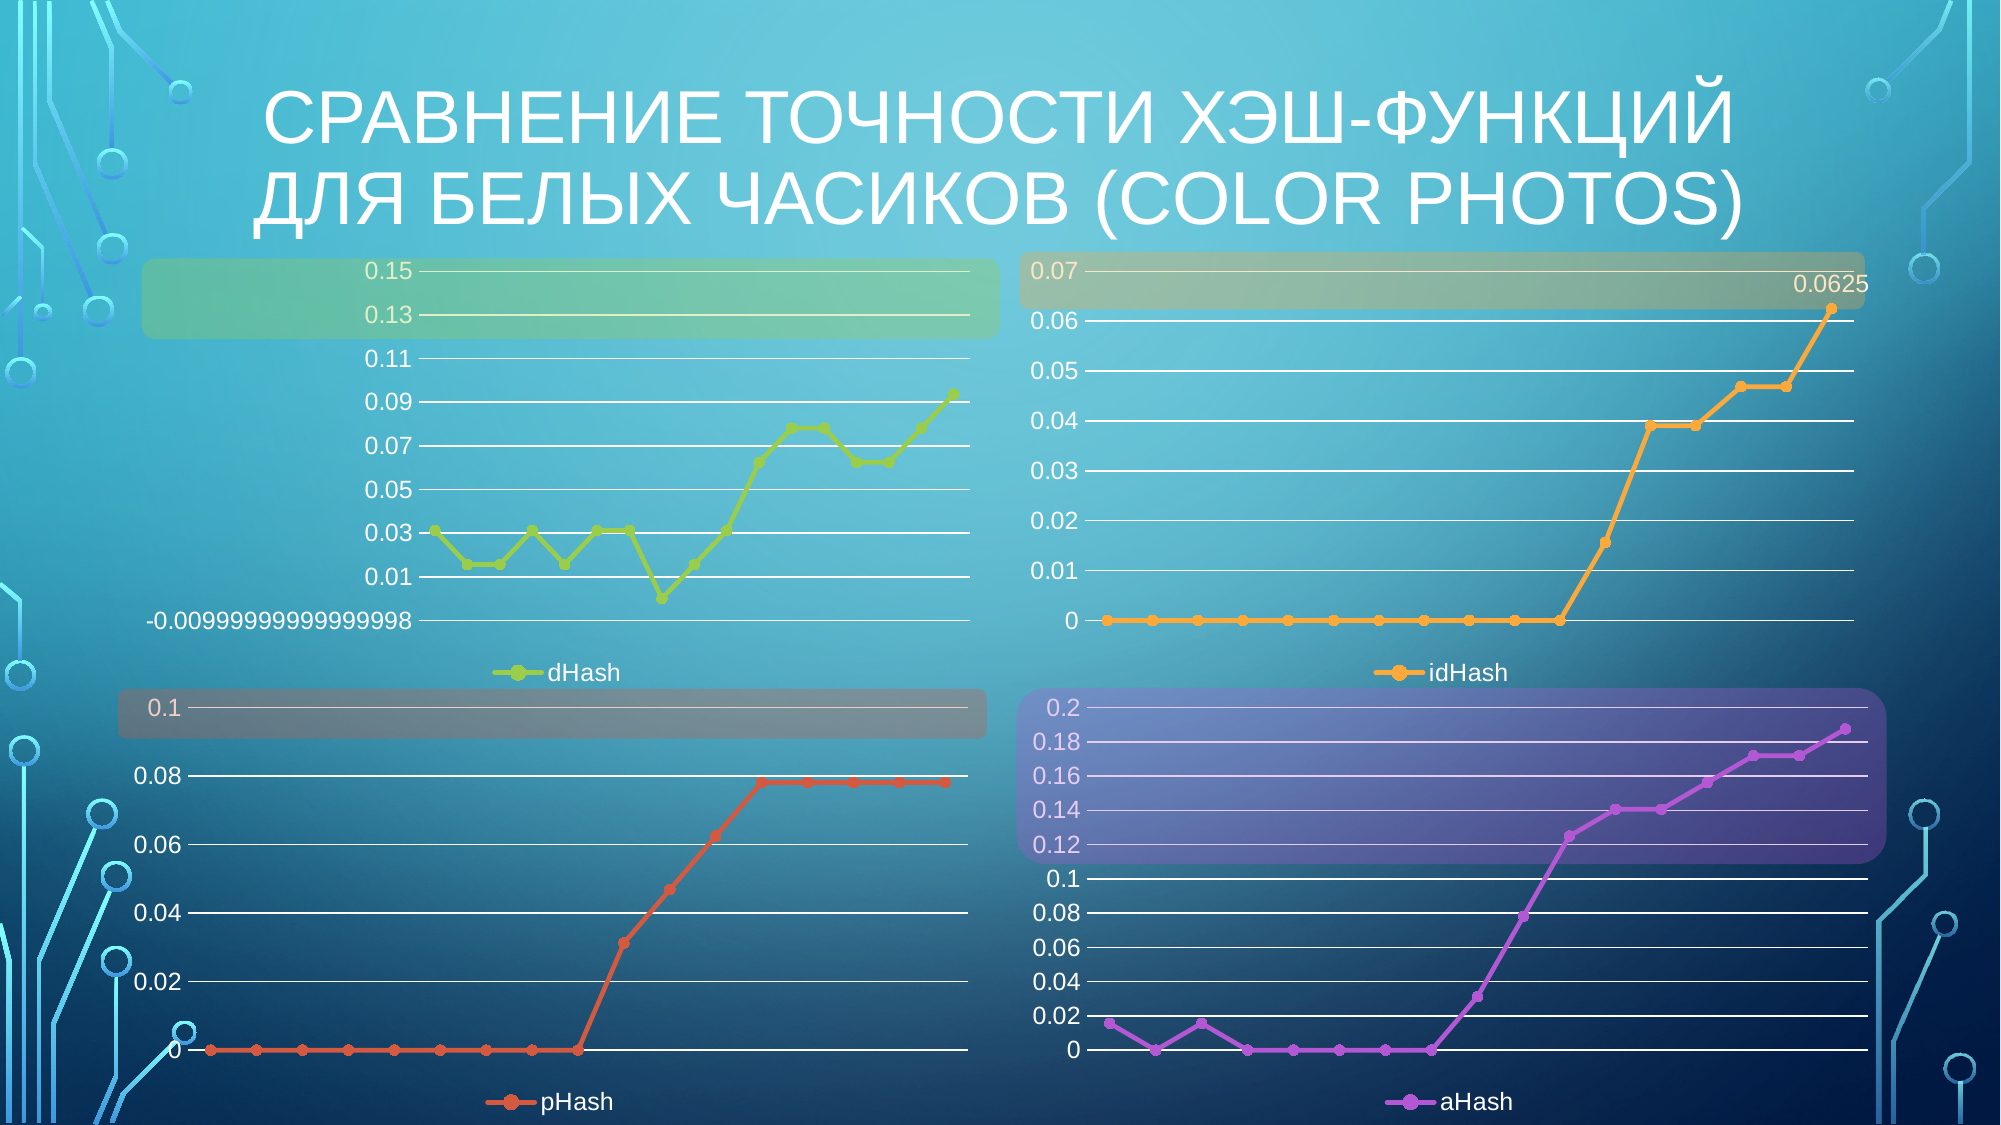

# Сравнение точности хэш-функций Для белых часиков (color photos)

### Chart

| Category | idHash |
|---|---|
| "white_col_4.jpg" | 0.0 |
| "white_col_5.jpg" | 0.0 |
| "white_col_6.jpg" | 0.0 |
| "white_col_7.jpg" | 0.0 |
| "white_col_8.jpg" | 0.0 |
| "white_col_9.jpg" | 0.0 |
| "white_col_10.jpg" | 0.0 |
| "white_col_11.jpg" | 0.0 |
| "white_col_12.jpg" | 0.0 |
| "white_col_13.jpg" | 0.0 |
| "white_col_14.jpg" | 0.0 |
| "white_col_15.jpg" | 0.015625 |
| "white_col_16.jpg" | 0.0390625 |
| "white_col_17.jpg" | 0.0390625 |
| "white_col_18.jpg" | 0.046875 |
| "white_col_19.jpg" | 0.046875 |
| "white_col_20.jpg" | 0.0625 |

### Chart

| Category | dHash |
|---|---|
| "white_col_4.jpg" | 0.03125 |
| "white_col_5.jpg" | 0.015625 |
| "white_col_6.jpg" | 0.015625 |
| "white_col_7.jpg" | 0.03125 |
| "white_col_8.jpg" | 0.015625 |
| "white_col_9.jpg" | 0.03125 |
| "white_col_10.jpg" | 0.03125 |
| "white_col_11.jpg" | 0.0 |
| "white_col_12.jpg" | 0.015625 |
| "white_col_13.jpg" | 0.03125 |
| "white_col_14.jpg" | 0.0625 |
| "white_col_15.jpg" | 0.078125 |
| "white_col_16.jpg" | 0.078125 |
| "white_col_17.jpg" | 0.0625 |
| "white_col_18.jpg" | 0.0625 |
| "white_col_19.jpg" | 0.078125 |
| "white_col_20.jpg" | 0.09375 |

### Chart

| Category | aHash |
|---|---|
| "white_col_4.jpg" | 0.015625 |
| "white_col_5.jpg" | 0.0 |
| "white_col_6.jpg" | 0.015625 |
| "white_col_7.jpg" | 0.0 |
| "white_col_8.jpg" | 0.0 |
| "white_col_9.jpg" | 0.0 |
| "white_col_10.jpg" | 0.0 |
| "white_col_11.jpg" | 0.0 |
| "white_col_12.jpg" | 0.03125 |
| "white_col_13.jpg" | 0.078125 |
| "white_col_14.jpg" | 0.125 |
| "white_col_15.jpg" | 0.140625 |
| "white_col_16.jpg" | 0.140625 |
| "white_col_17.jpg" | 0.15625 |
| "white_col_18.jpg" | 0.171875 |
| "white_col_19.jpg" | 0.171875 |
| "white_col_20.jpg" | 0.1875 |

### Chart

| Category | pHash |
|---|---|
| "white_col_4.jpg" | 0.0 |
| "white_col_5.jpg" | 0.0 |
| "white_col_6.jpg" | 0.0 |
| "white_col_7.jpg" | 0.0 |
| "white_col_8.jpg" | 0.0 |
| "white_col_9.jpg" | 0.0 |
| "white_col_10.jpg" | 0.0 |
| "white_col_11.jpg" | 0.0 |
| "white_col_12.jpg" | 0.0 |
| "white_col_13.jpg" | 0.03125 |
| "white_col_14.jpg" | 0.046875 |
| "white_col_15.jpg" | 0.0625 |
| "white_col_16.jpg" | 0.078125 |
| "white_col_17.jpg" | 0.078125 |
| "white_col_18.jpg" | 0.078125 |
| "white_col_19.jpg" | 0.078125 |
| "white_col_20.jpg" | 0.078125 |